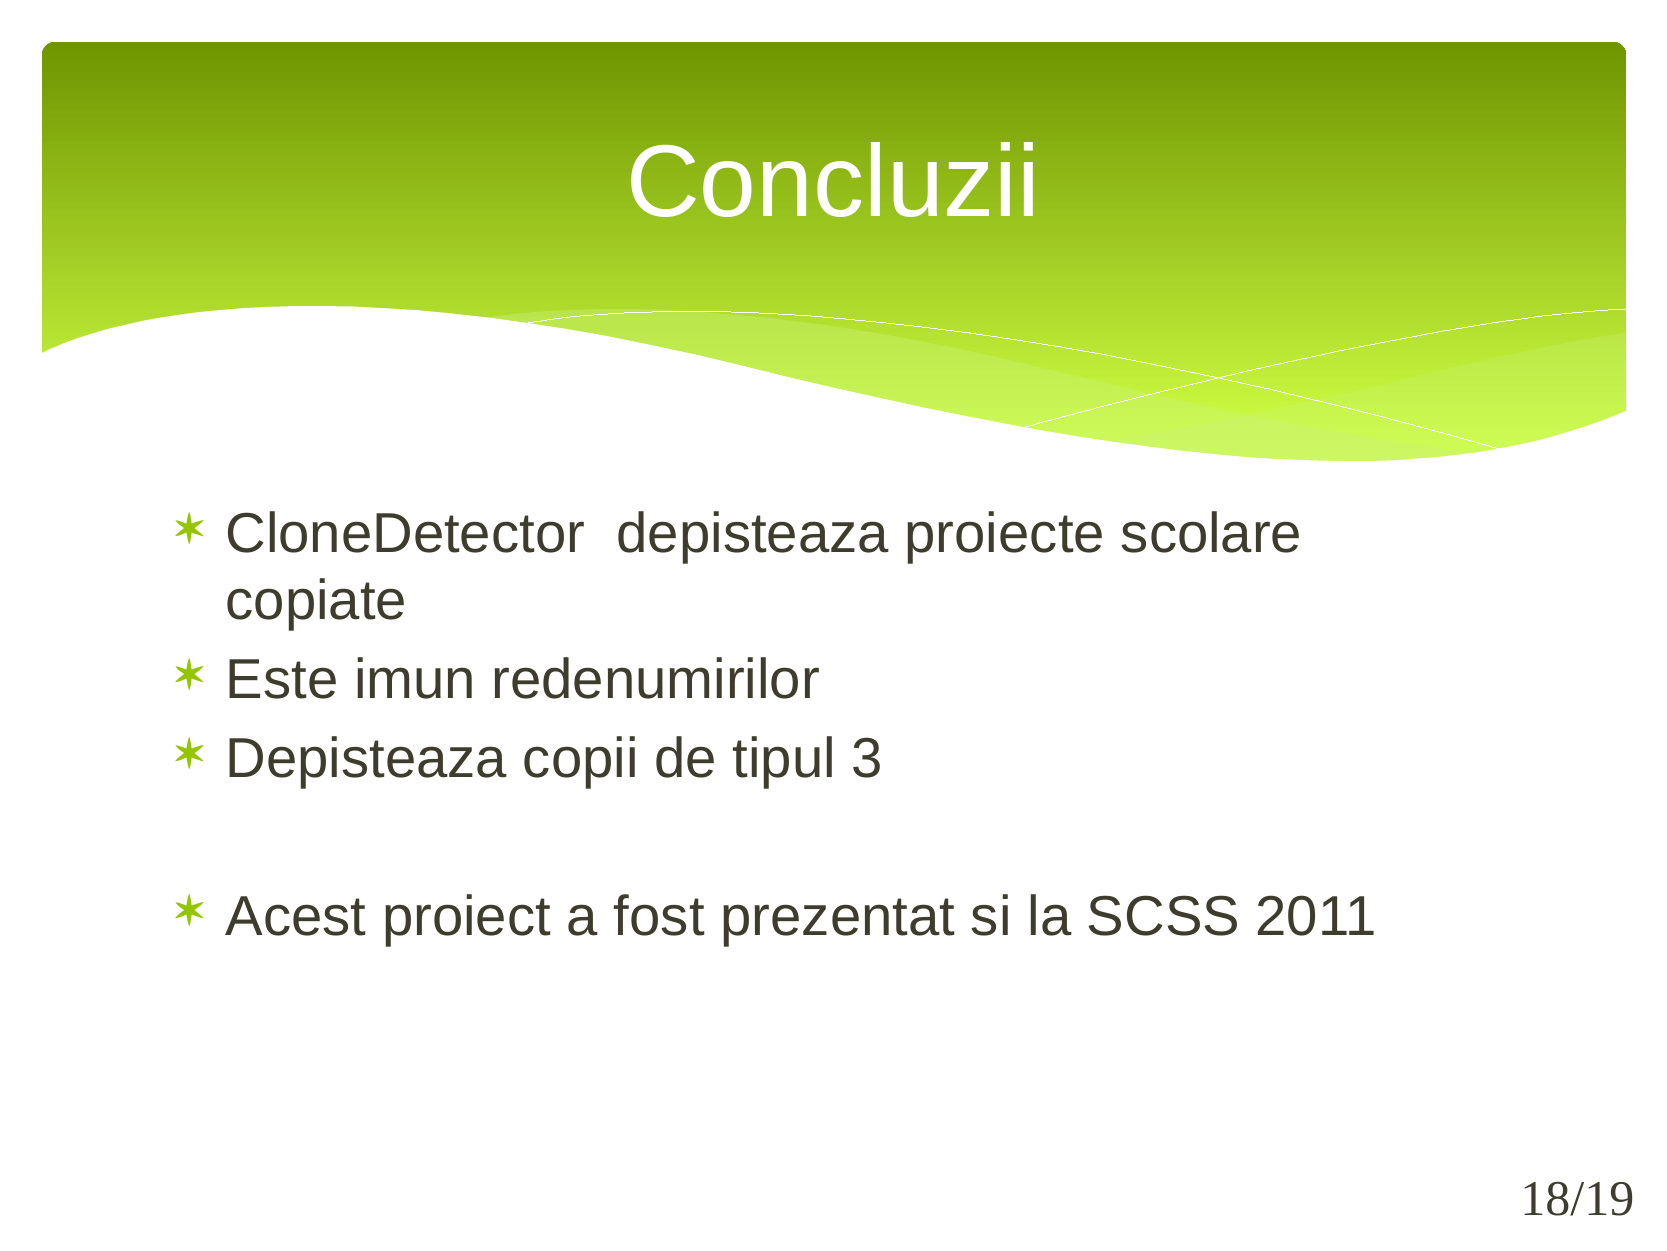

# Concluzii
CloneDetector  depisteaza proiecte scolare copiate
Este imun redenumirilor
Depisteaza copii de tipul 3

Acest proiect a fost prezentat si la SCSS 2011
18/19